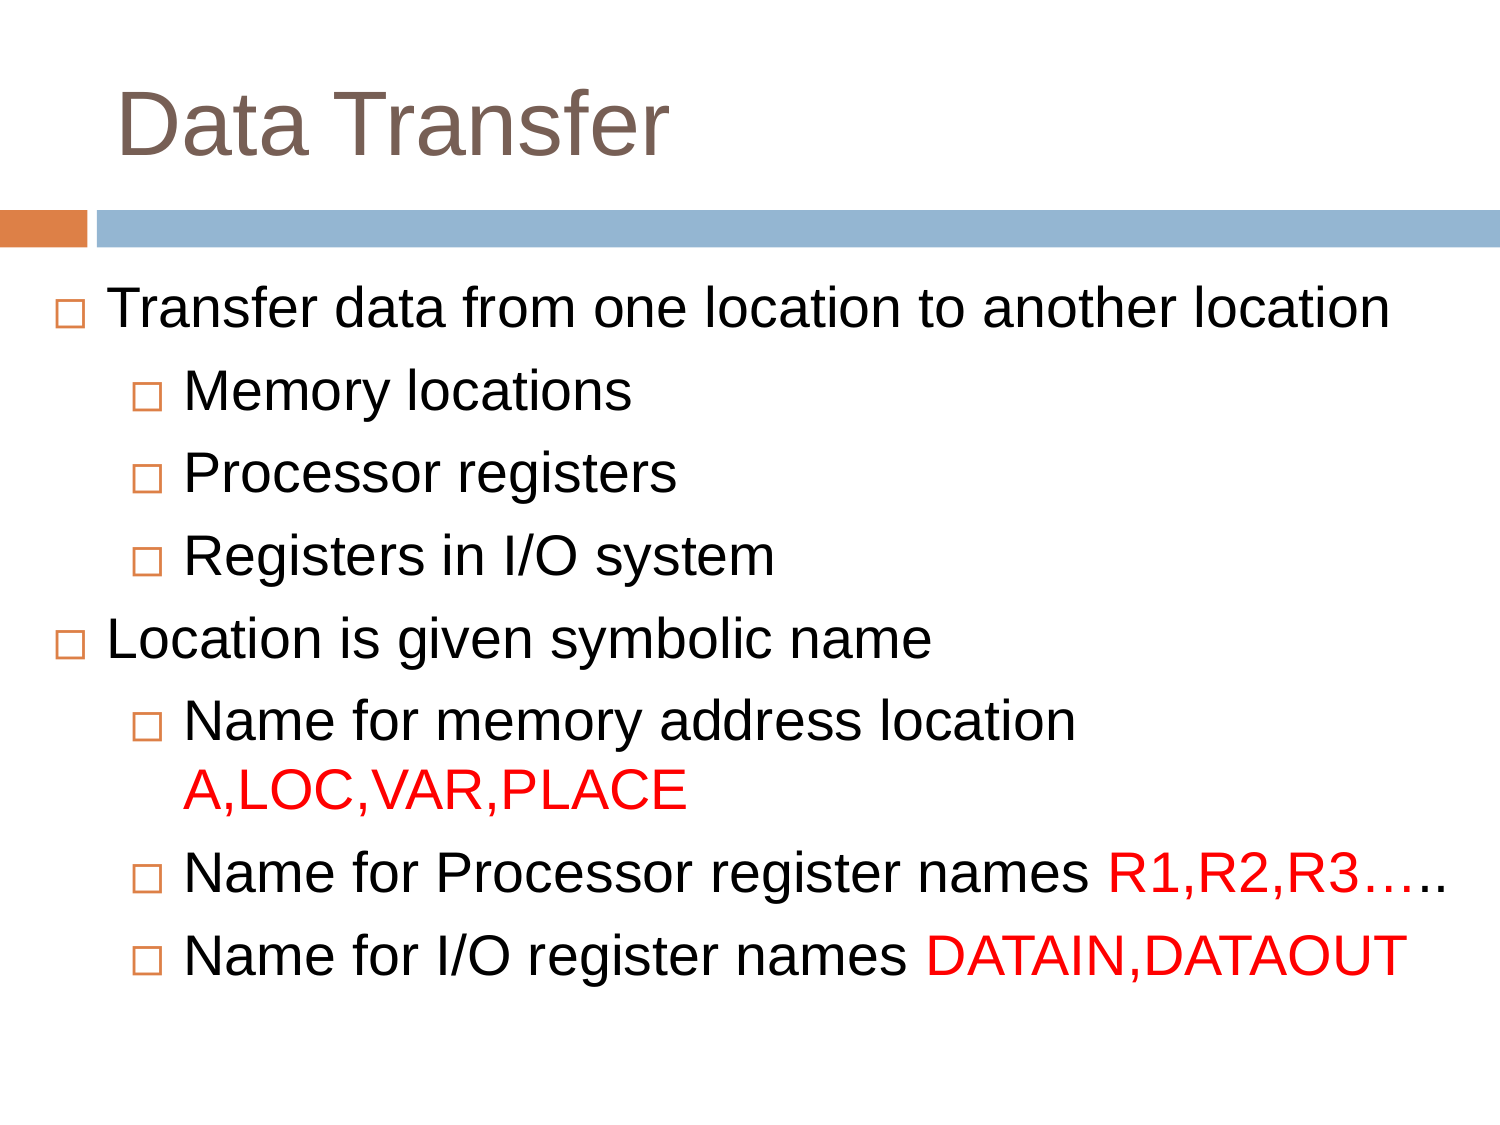

# Data Transfer
Transfer data from one location to another location
Memory locations
Processor registers
Registers in I/O system
Location is given symbolic name
Name for memory address location A,LOC,VAR,PLACE
Name for Processor register names R1,R2,R3…..
Name for I/O register names DATAIN,DATAOUT